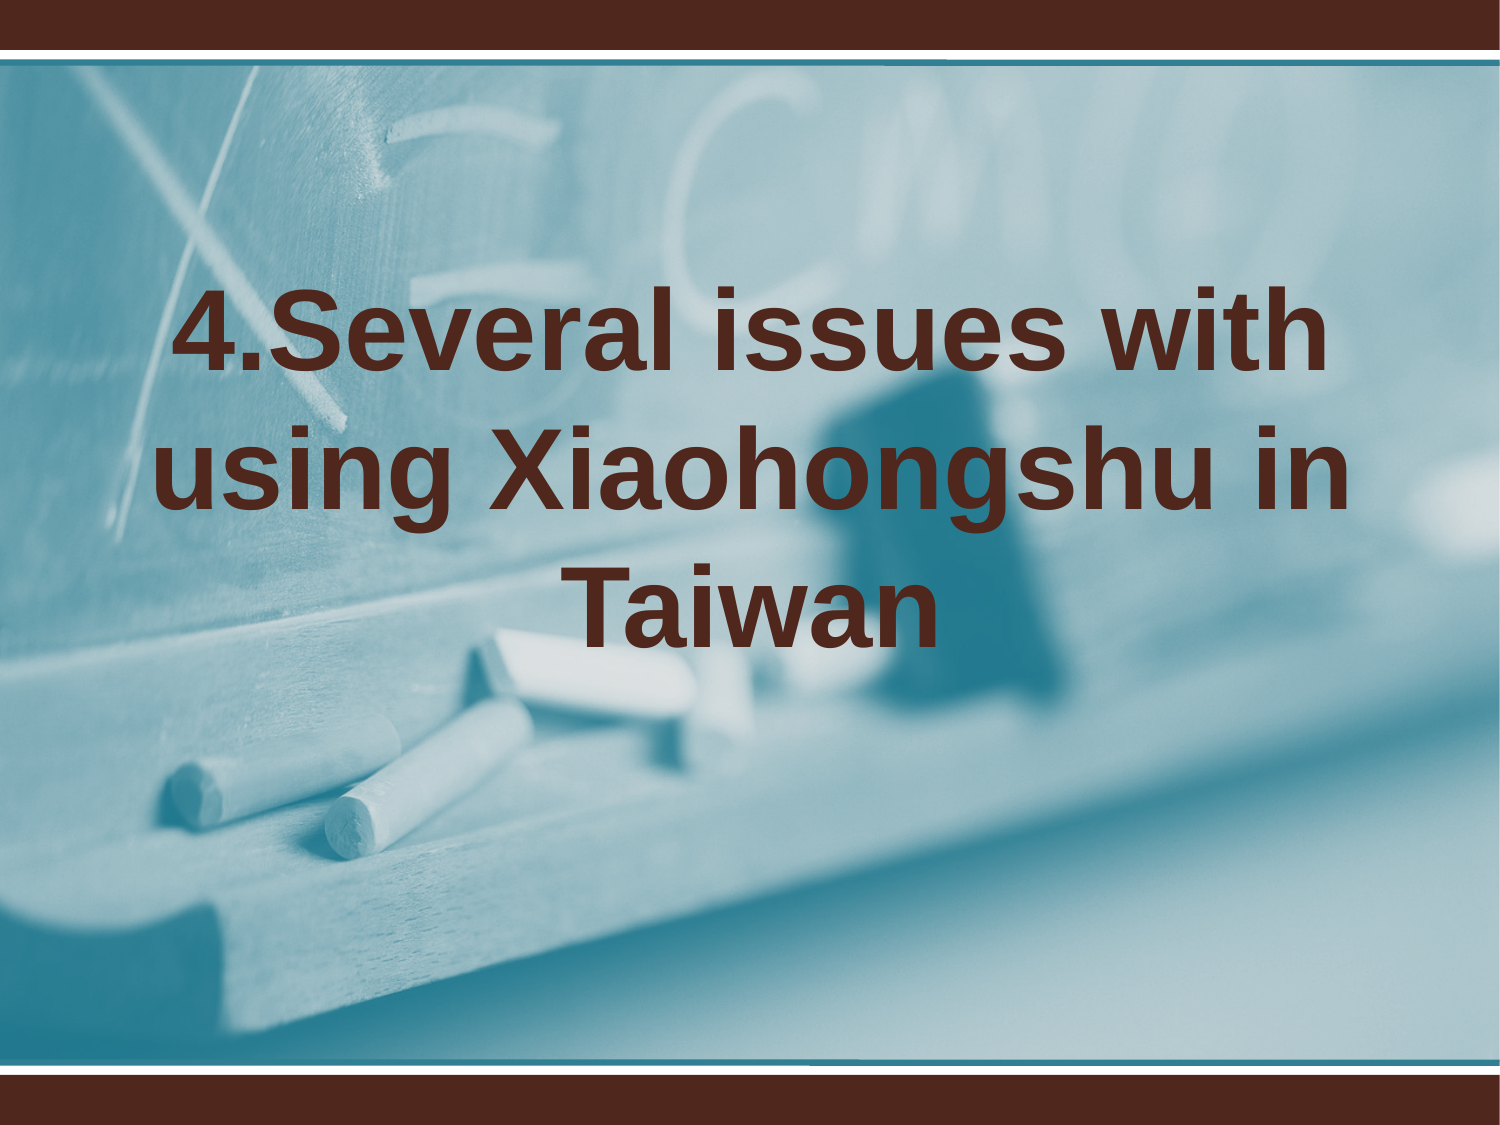

4.Several issues with using Xiaohongshu in Taiwan